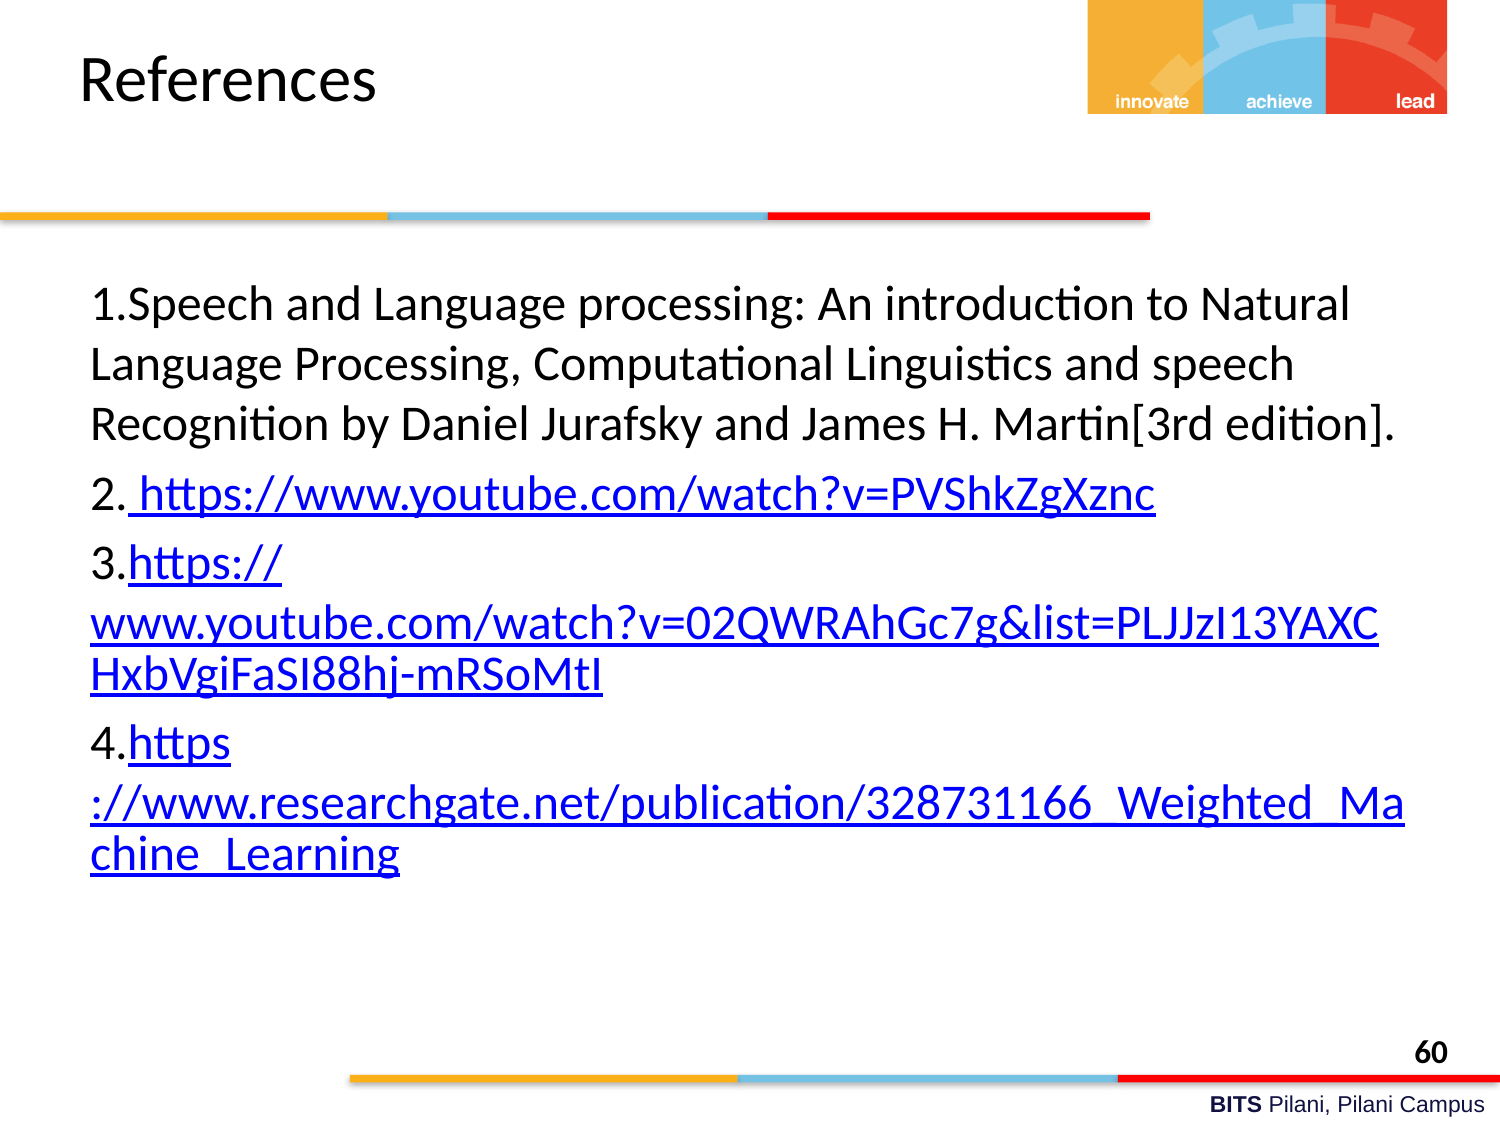

# References
1.Speech and Language processing: An introduction to Natural Language Processing, Computational Linguistics and speech Recognition by Daniel Jurafsky and James H. Martin[3rd edition].
2. https://www.youtube.com/watch?v=PVShkZgXznc
3.https://www.youtube.com/watch?v=02QWRAhGc7g&list=PLJJzI13YAXCHxbVgiFaSI88hj-mRSoMtI
4.https://www.researchgate.net/publication/328731166_Weighted_Machine_Learning

60